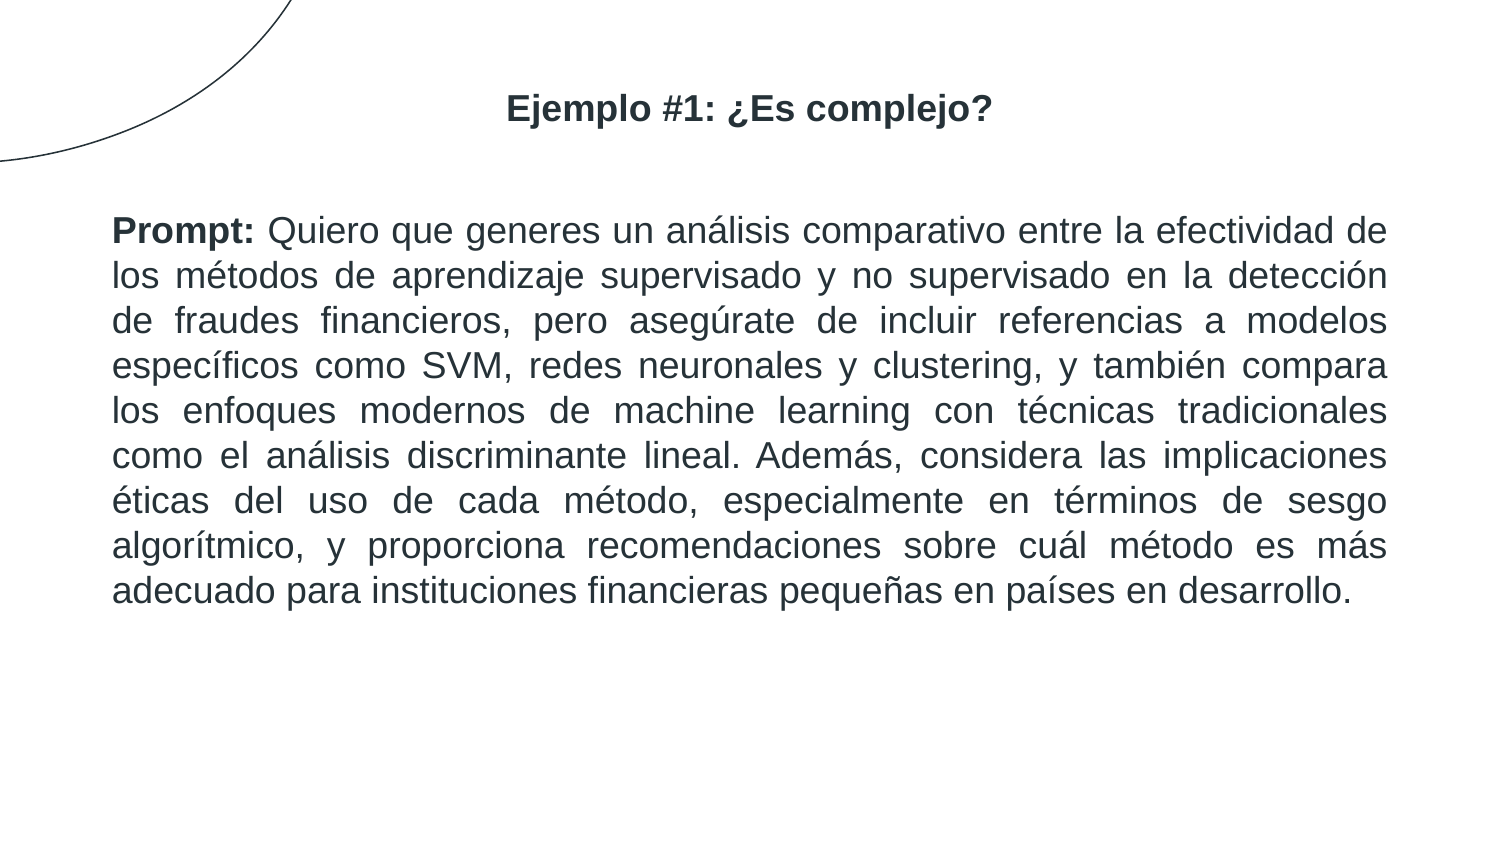

Ejemplo #1: ¿Es complejo?
Prompt: Quiero que generes un análisis comparativo entre la efectividad de los métodos de aprendizaje supervisado y no supervisado en la detección de fraudes financieros, pero asegúrate de incluir referencias a modelos específicos como SVM, redes neuronales y clustering, y también compara los enfoques modernos de machine learning con técnicas tradicionales como el análisis discriminante lineal. Además, considera las implicaciones éticas del uso de cada método, especialmente en términos de sesgo algorítmico, y proporciona recomendaciones sobre cuál método es más adecuado para instituciones financieras pequeñas en países en desarrollo.